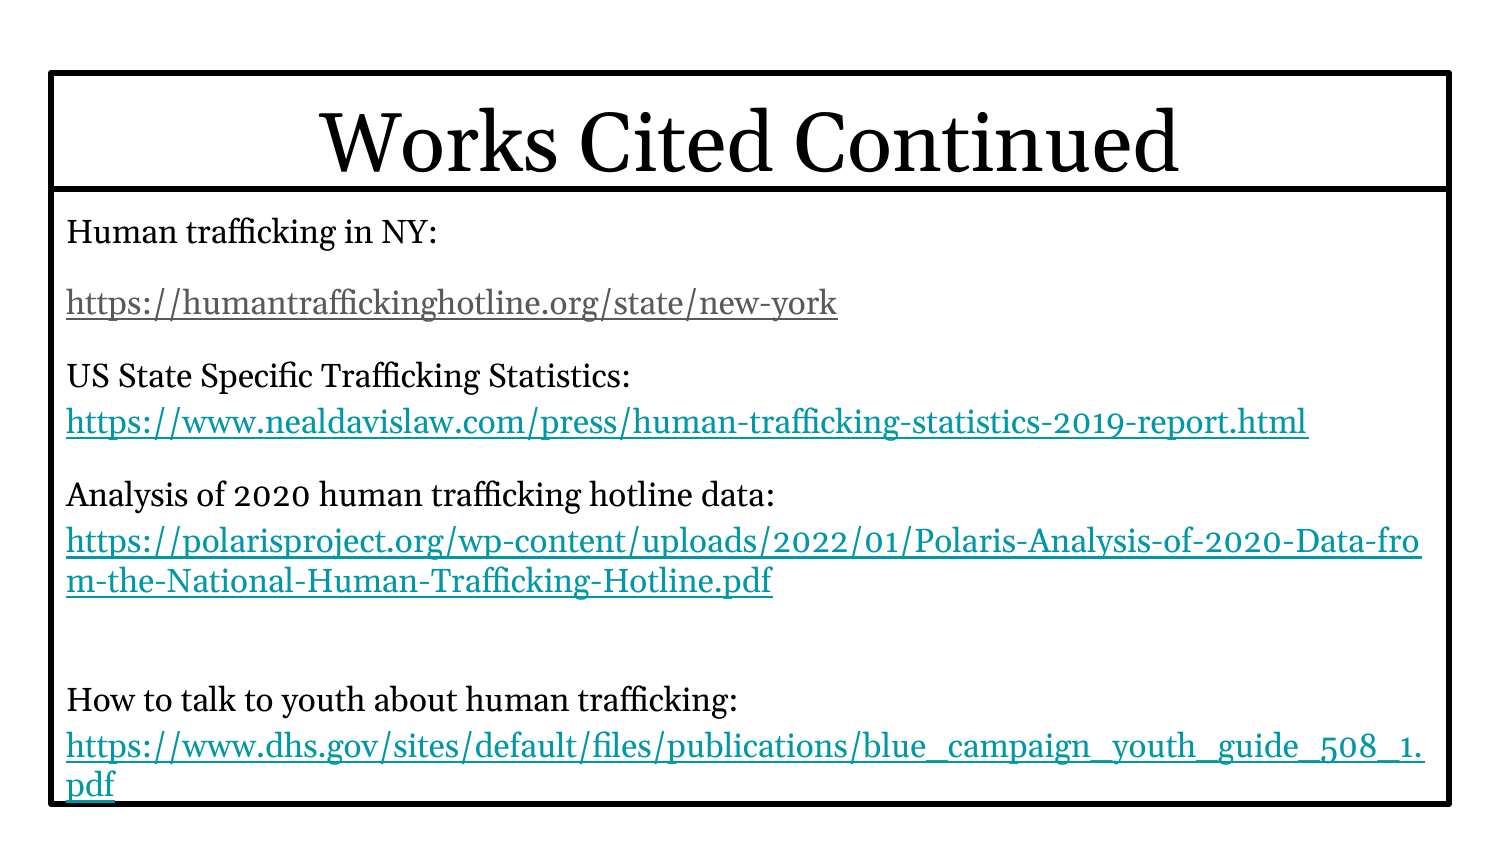

# Works Cited Continued
Human trafficking in NY:
https://humantraffickinghotline.org/state/new-york
US State Specific Trafficking Statistics: https://www.nealdavislaw.com/press/human-trafficking-statistics-2019-report.html
Analysis of 2020 human trafficking hotline data: https://polarisproject.org/wp-content/uploads/2022/01/Polaris-Analysis-of-2020-Data-from-the-National-Human-Trafficking-Hotline.pdf
How to talk to youth about human trafficking: https://www.dhs.gov/sites/default/files/publications/blue_campaign_youth_guide_508_1.pdf